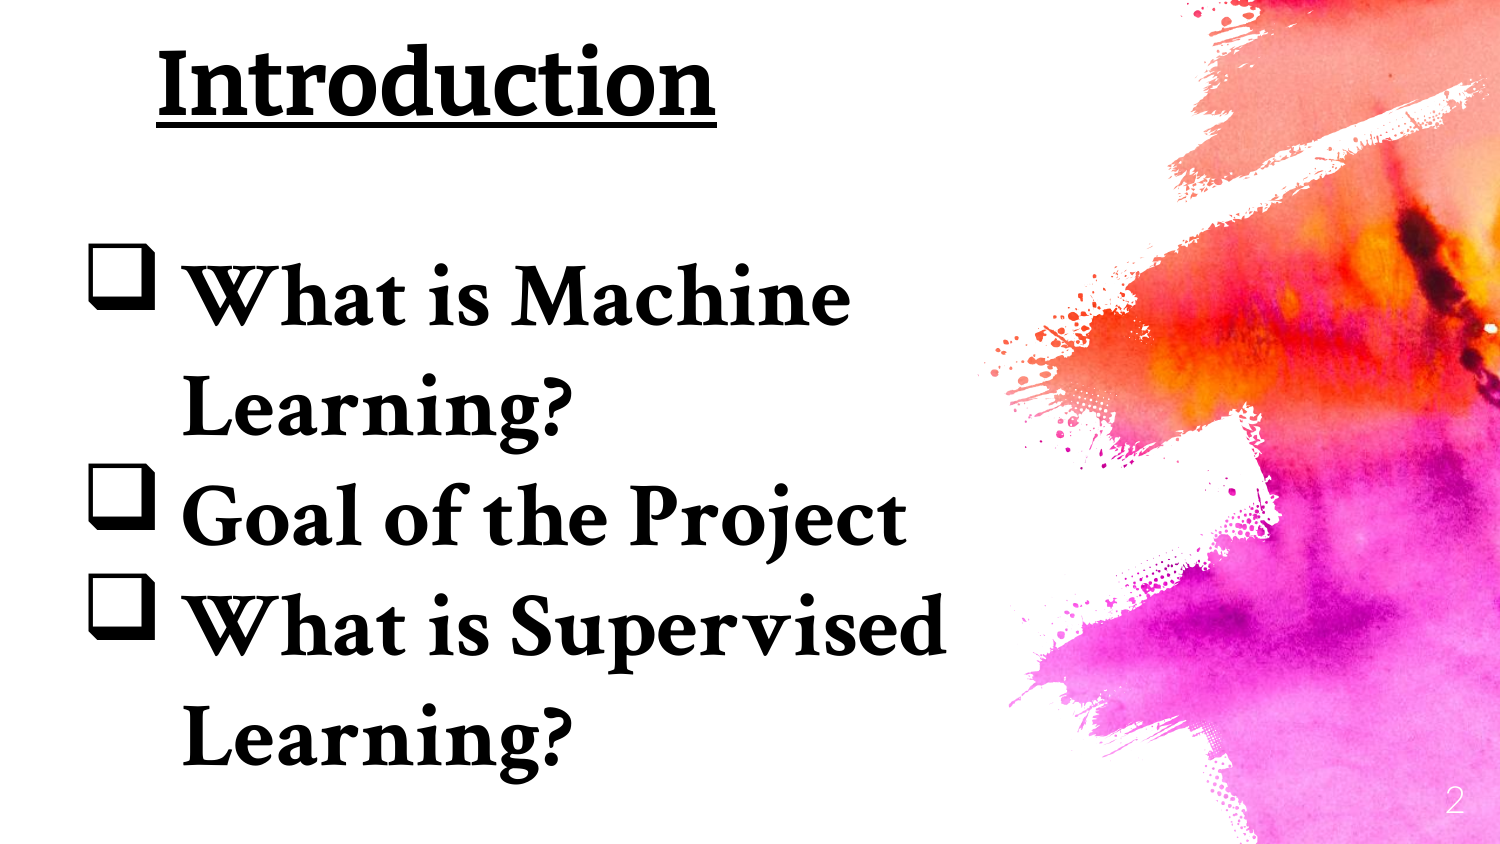

# Introduction
What is Machine Learning?
Goal of the Project
What is Supervised Learning?
2